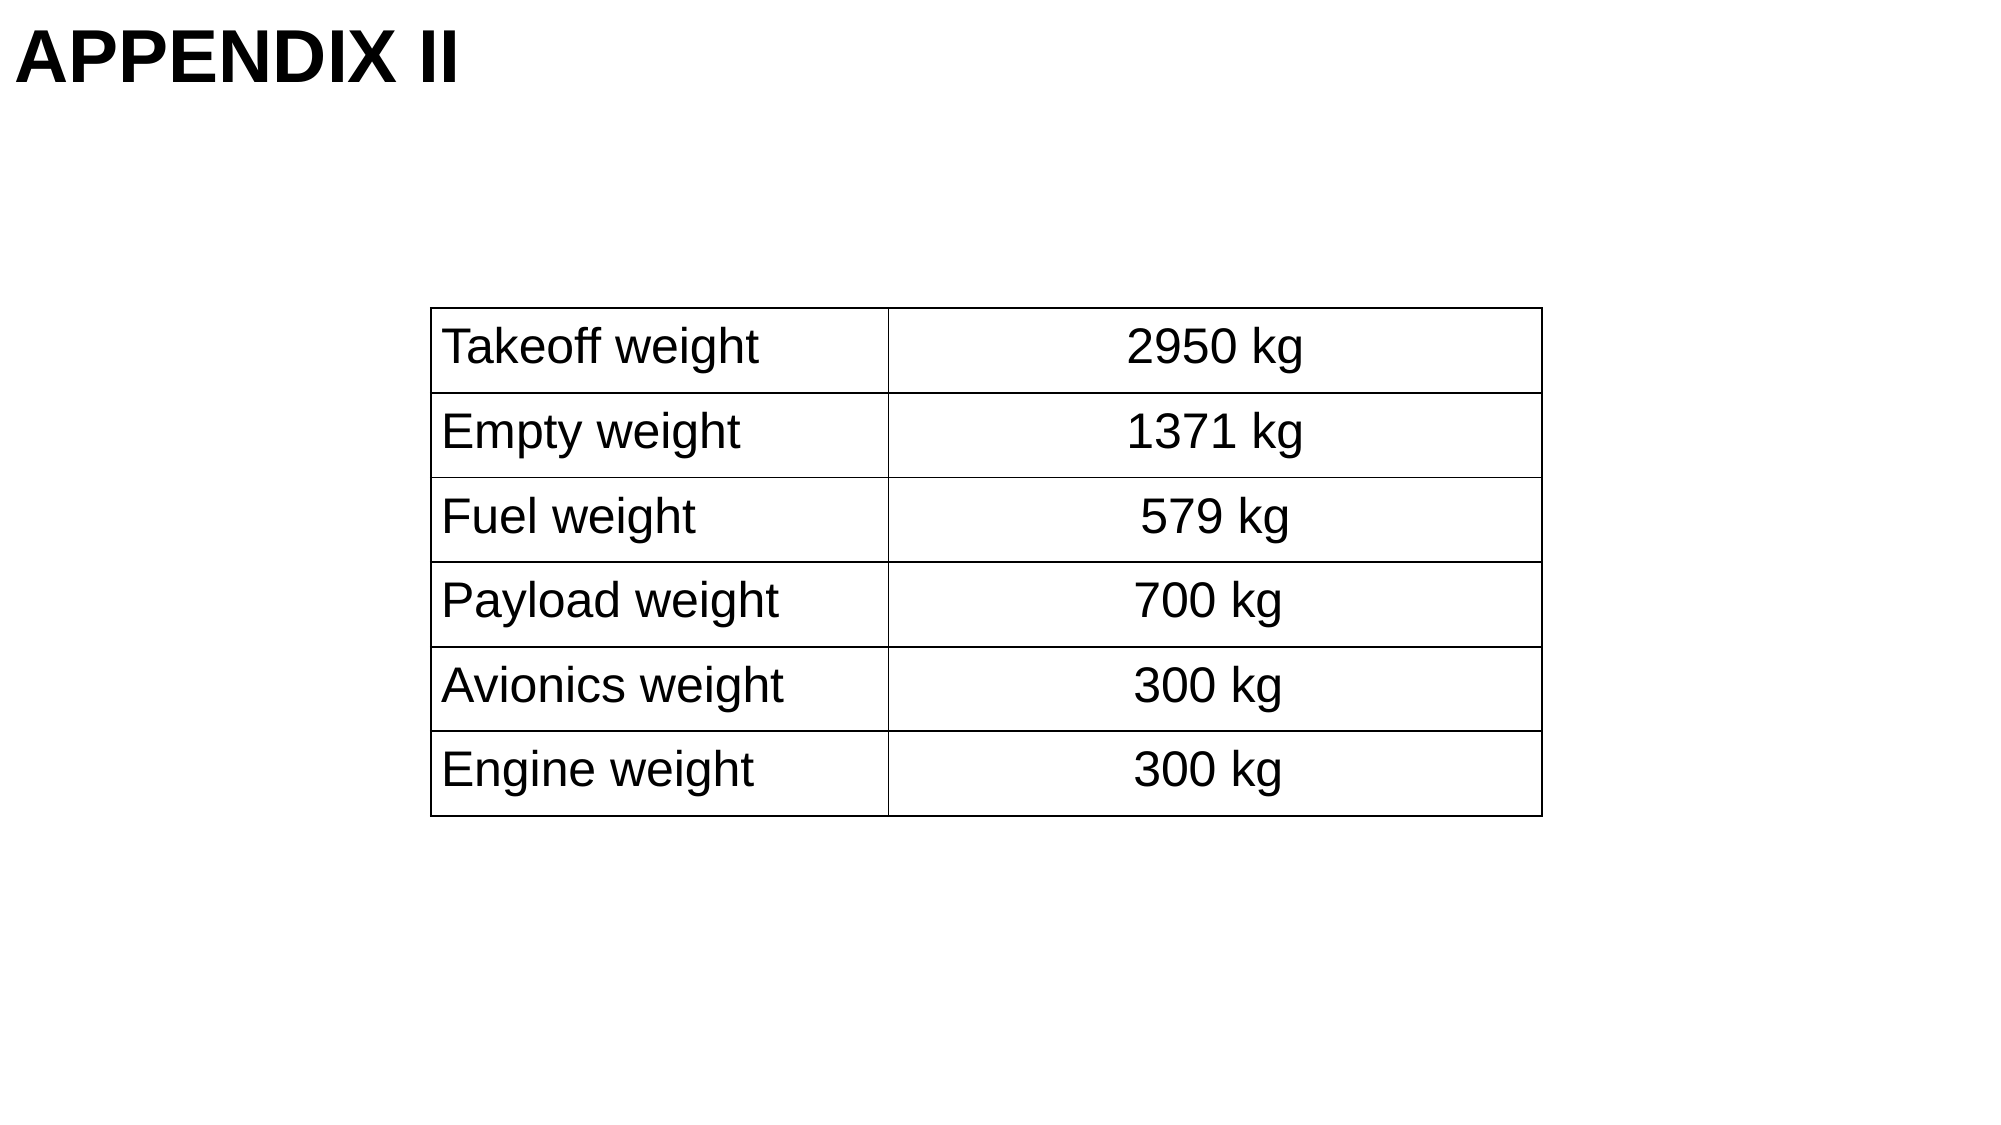

APPENDIX II
| Takeoff weight | 2950 kg |
| --- | --- |
| Empty weight | 1371 kg |
| Fuel weight | 579 kg |
| Payload weight | 700 kg |
| Avionics weight | 300 kg |
| Engine weight | 300 kg |